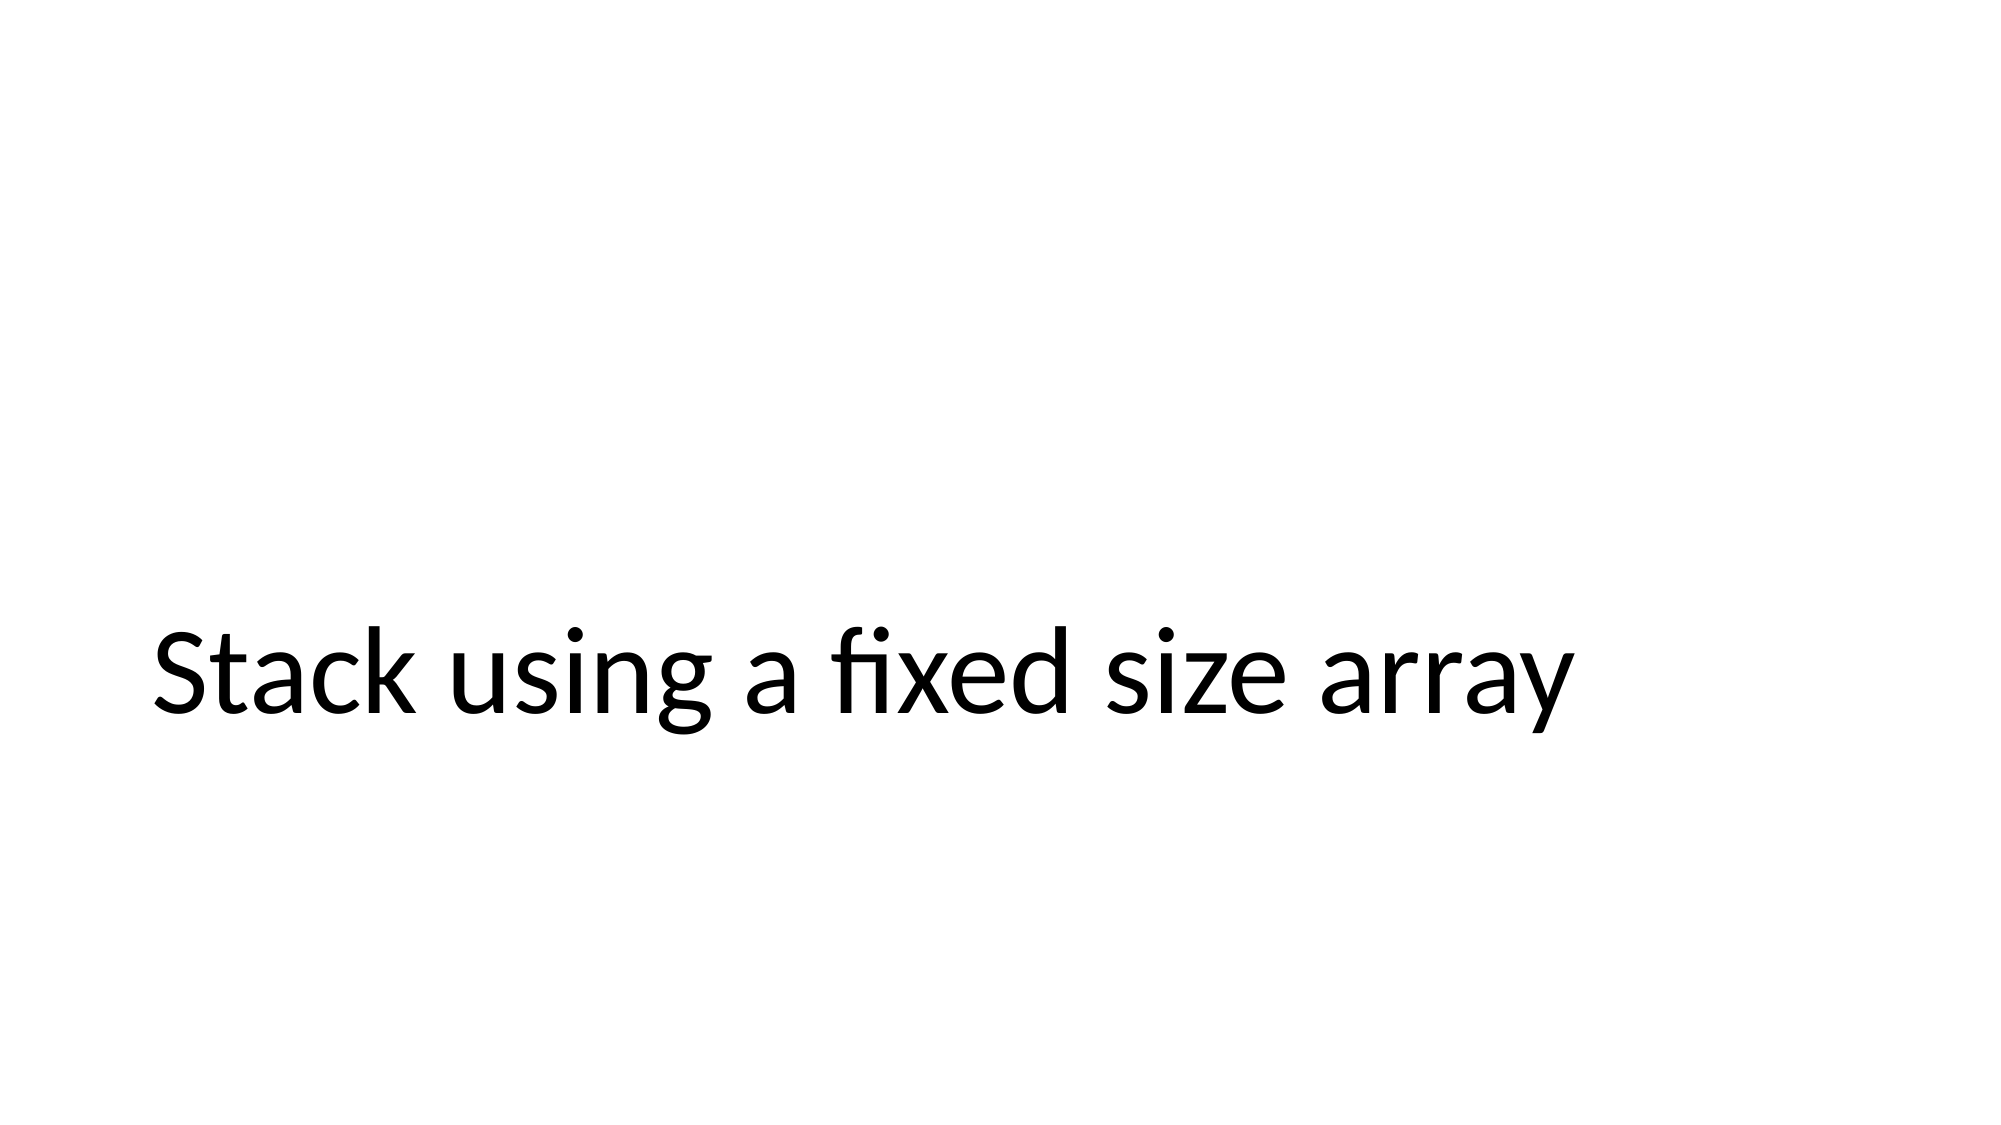

# Stack using a fixed size array